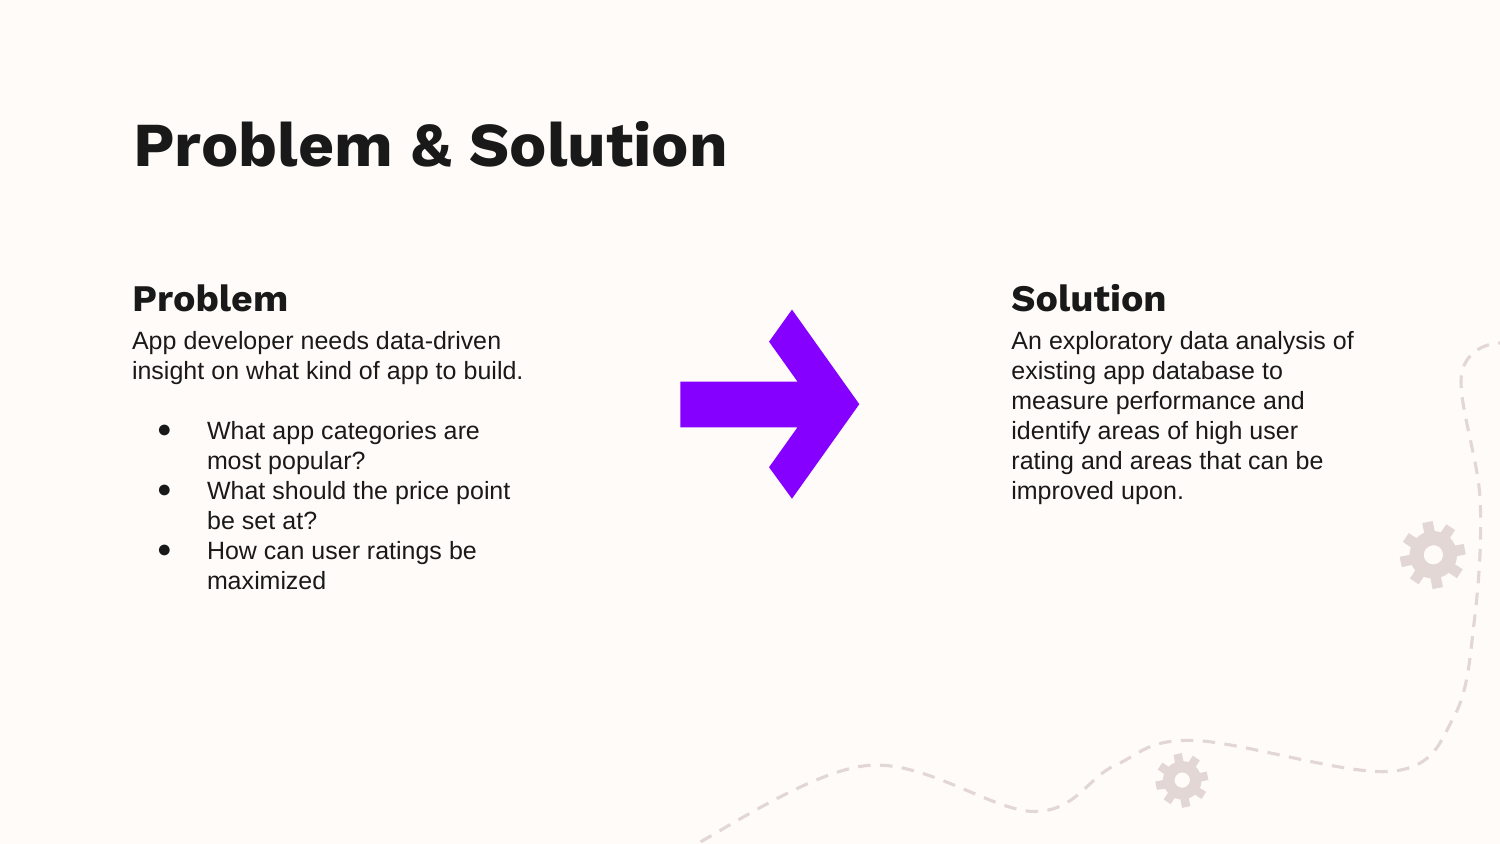

# Problem & Solution
Problem
Solution
An exploratory data analysis of existing app database to measure performance and identify areas of high user rating and areas that can be improved upon.
App developer needs data-driven insight on what kind of app to build.

What app categories are most popular?
What should the price point be set at?
How can user ratings be maximized